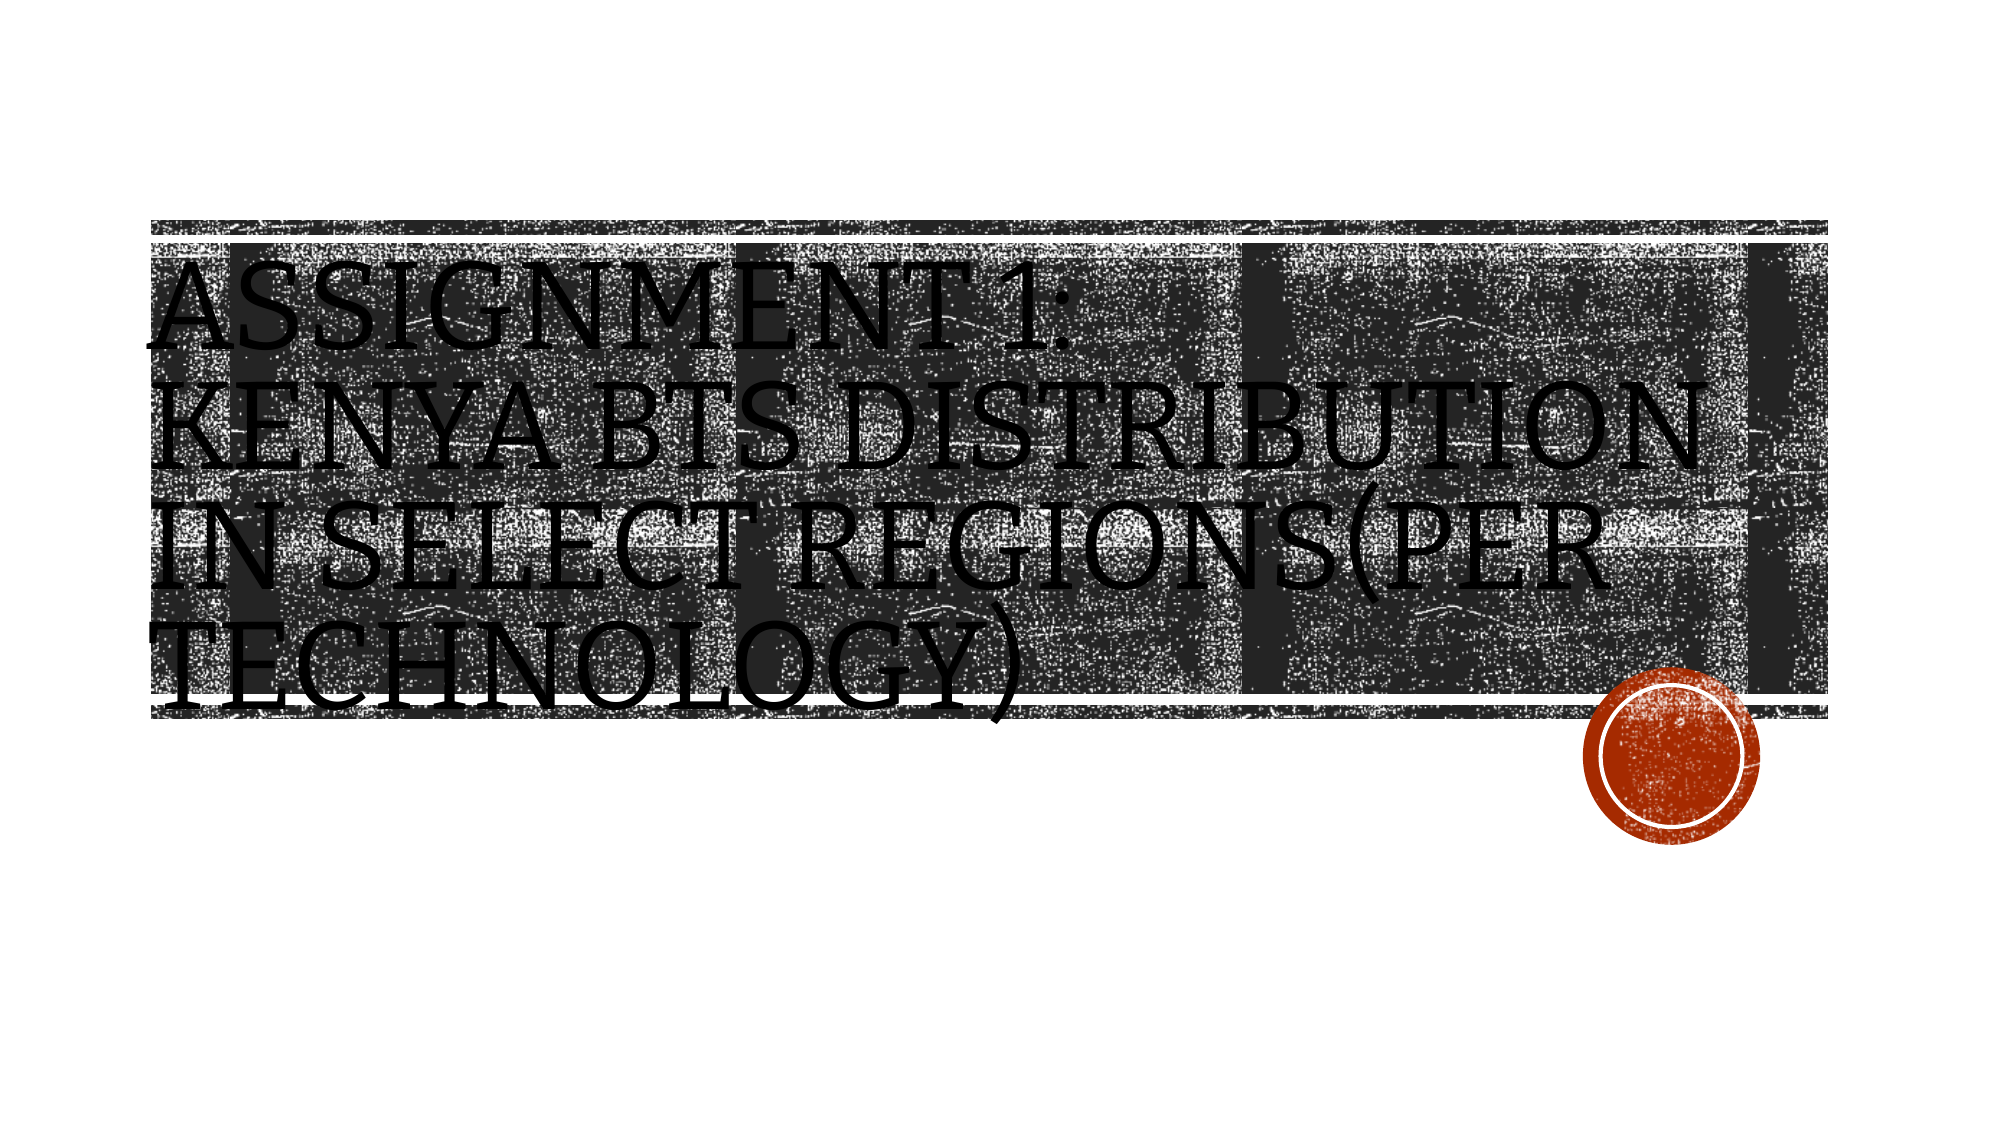

# ASSIGNMENT 1: Kenya BTS Distribution in select regions(per technology)